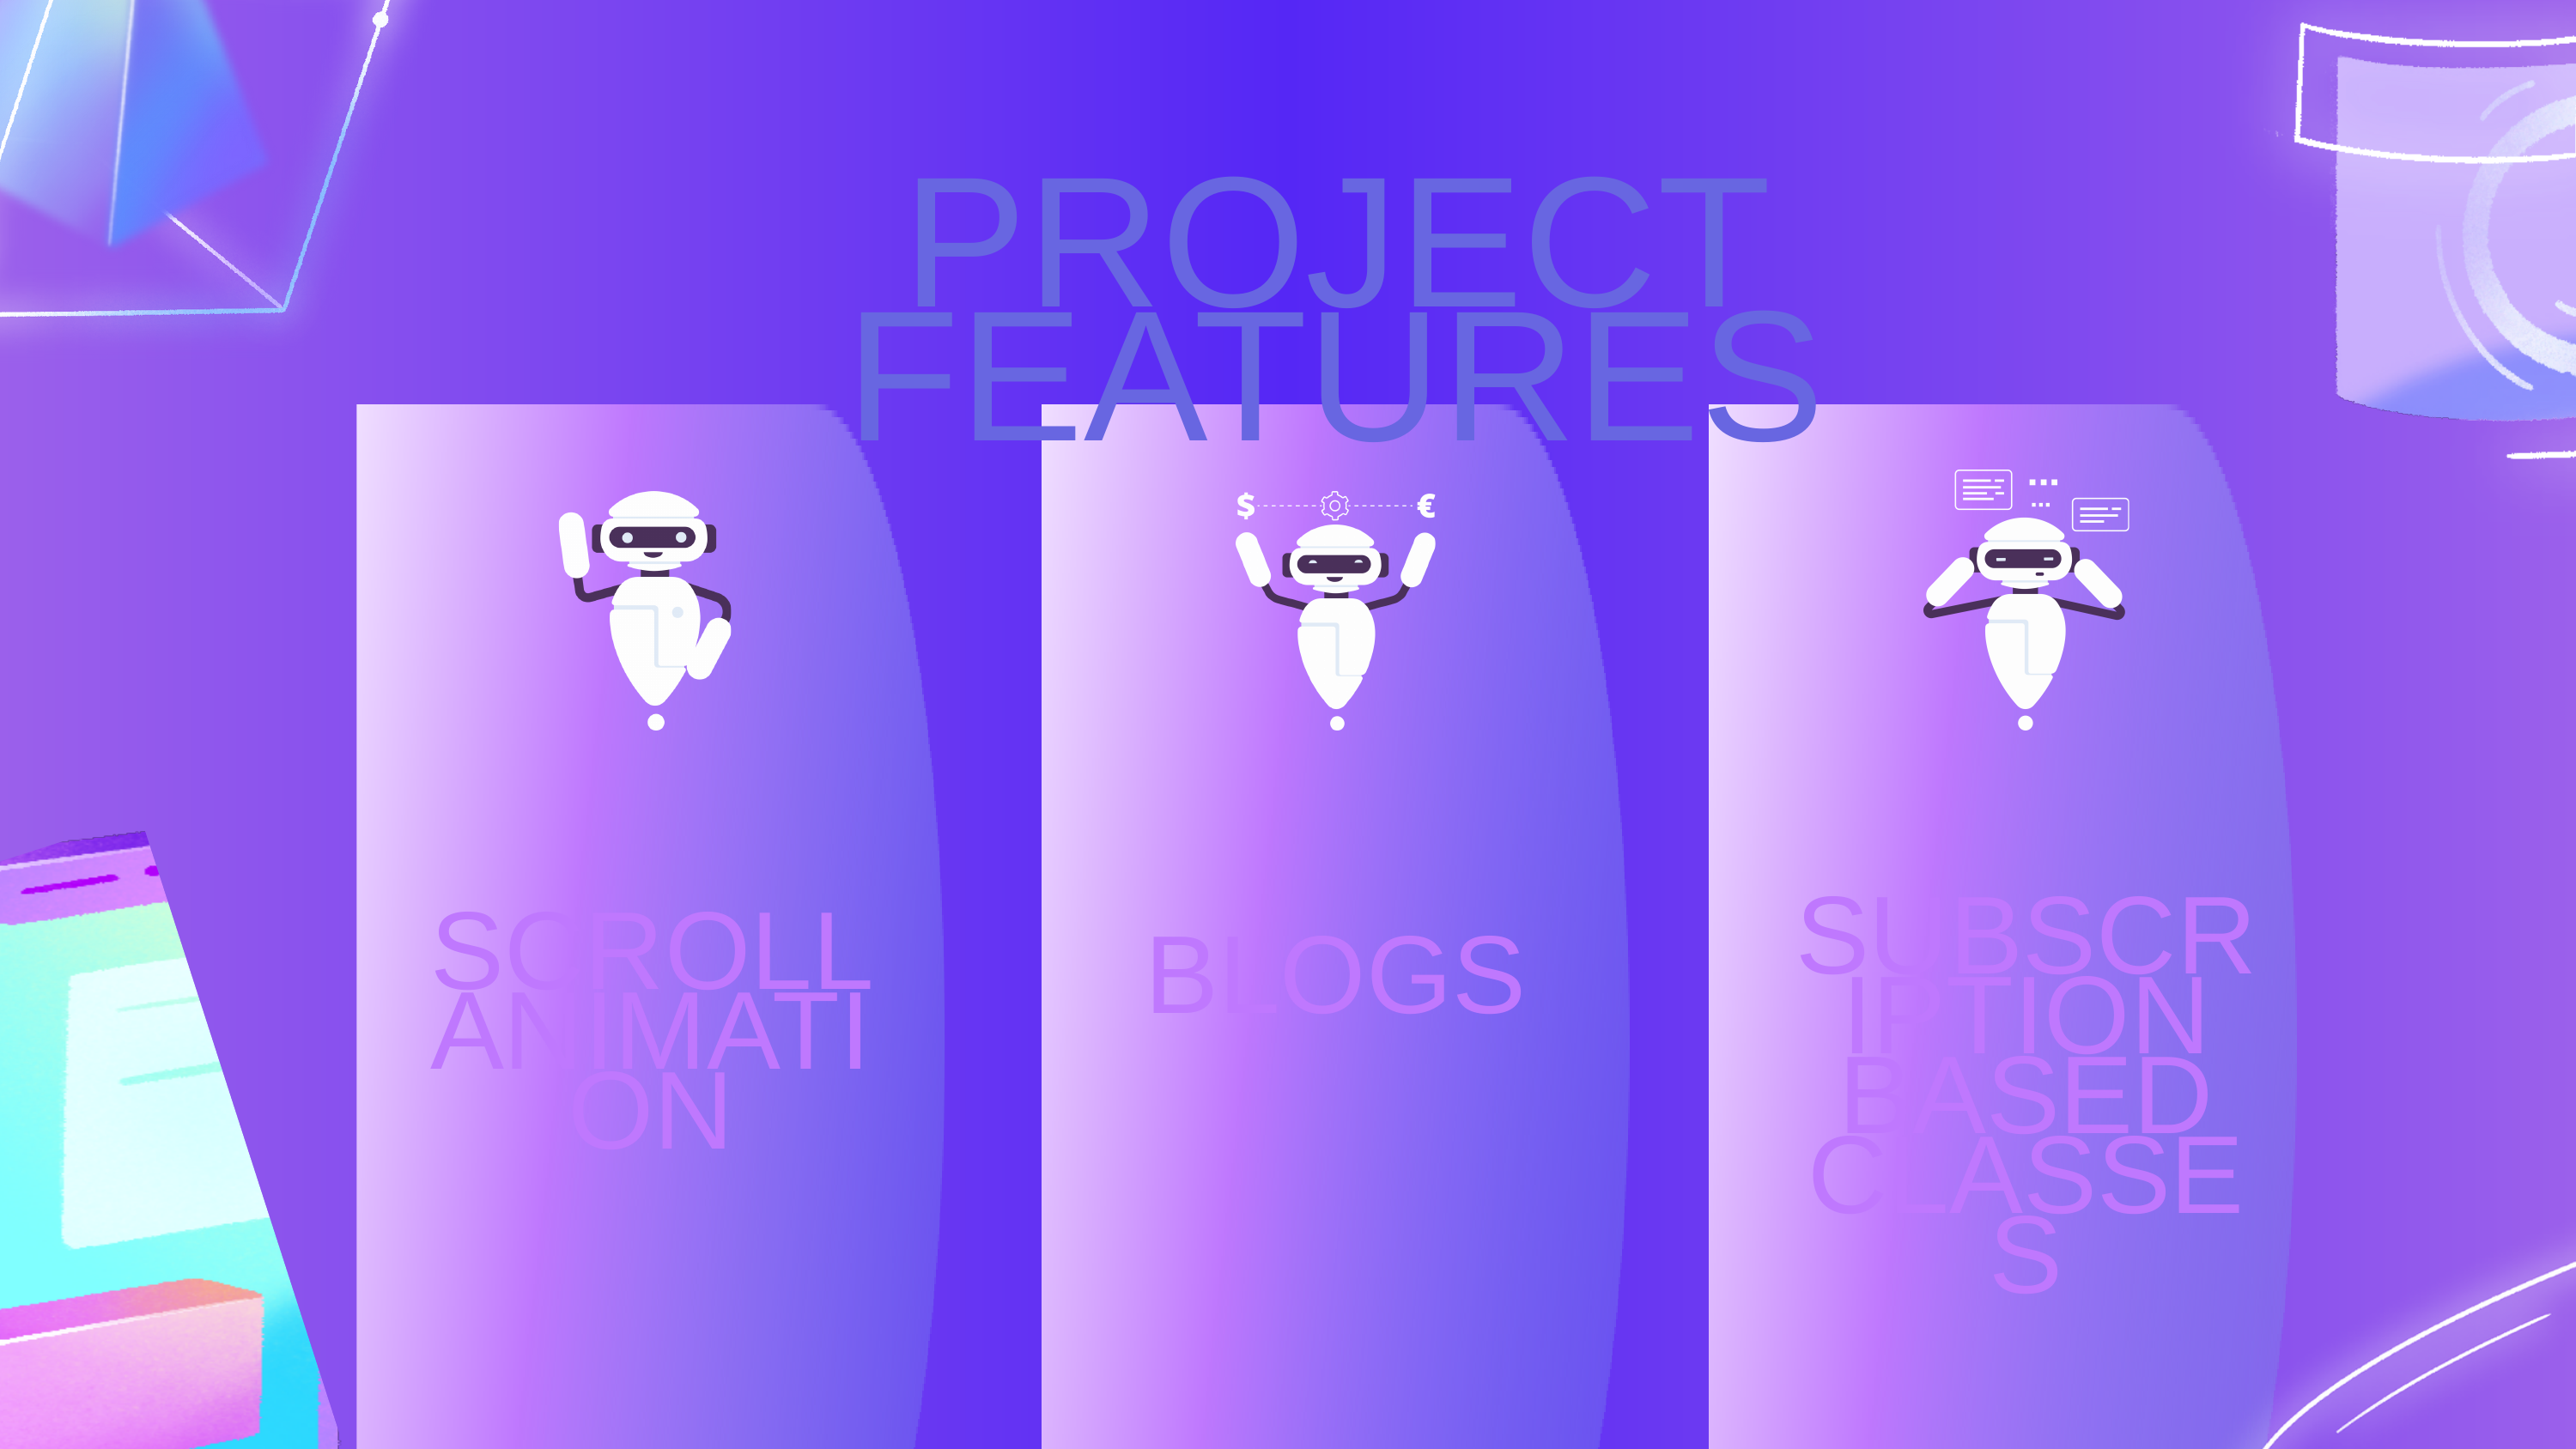

PROJECT FEATURES

SUBSCRIPTION BASED CLASSES
SCROLL ANIMATION
BLOGS